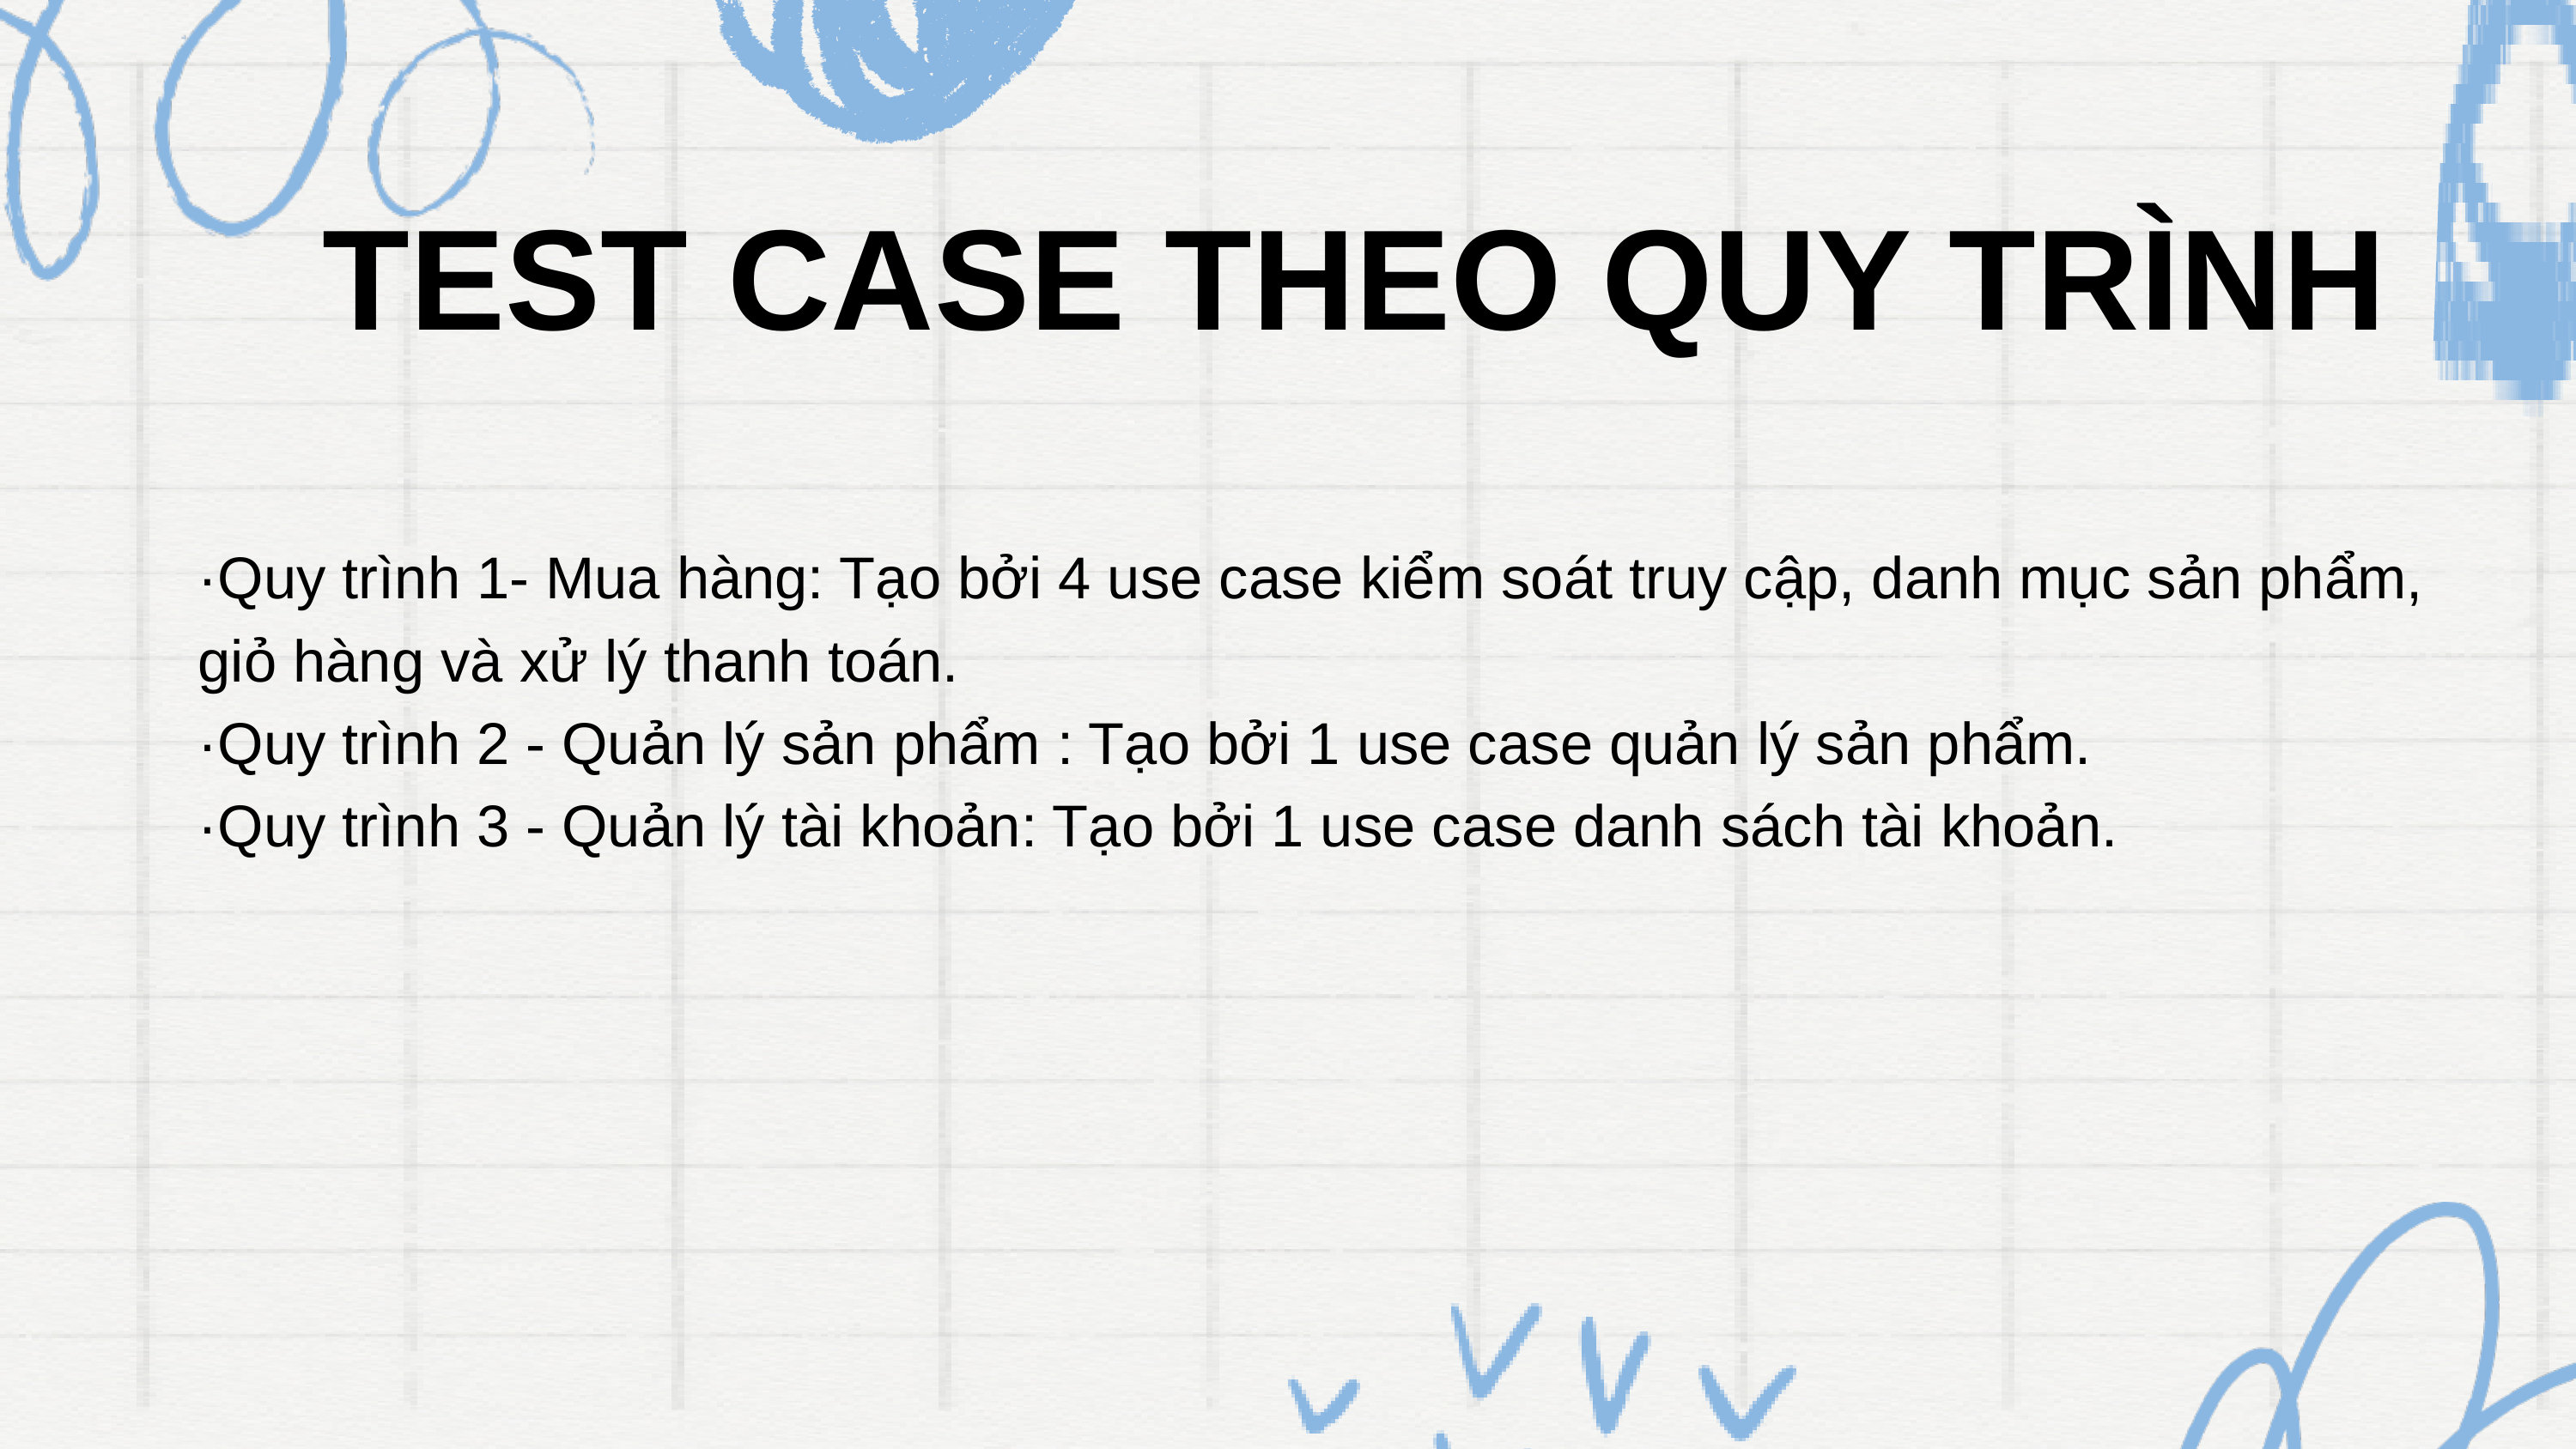

TEST CASE THEO QUY TRÌNH
·Quy trình 1- Mua hàng: Tạo bởi 4 use case kiểm soát truy cập, danh mục sản phẩm, giỏ hàng và xử lý thanh toán.
·Quy trình 2 - Quản lý sản phẩm : Tạo bởi 1 use case quản lý sản phẩm.
·Quy trình 3 - Quản lý tài khoản: Tạo bởi 1 use case danh sách tài khoản.